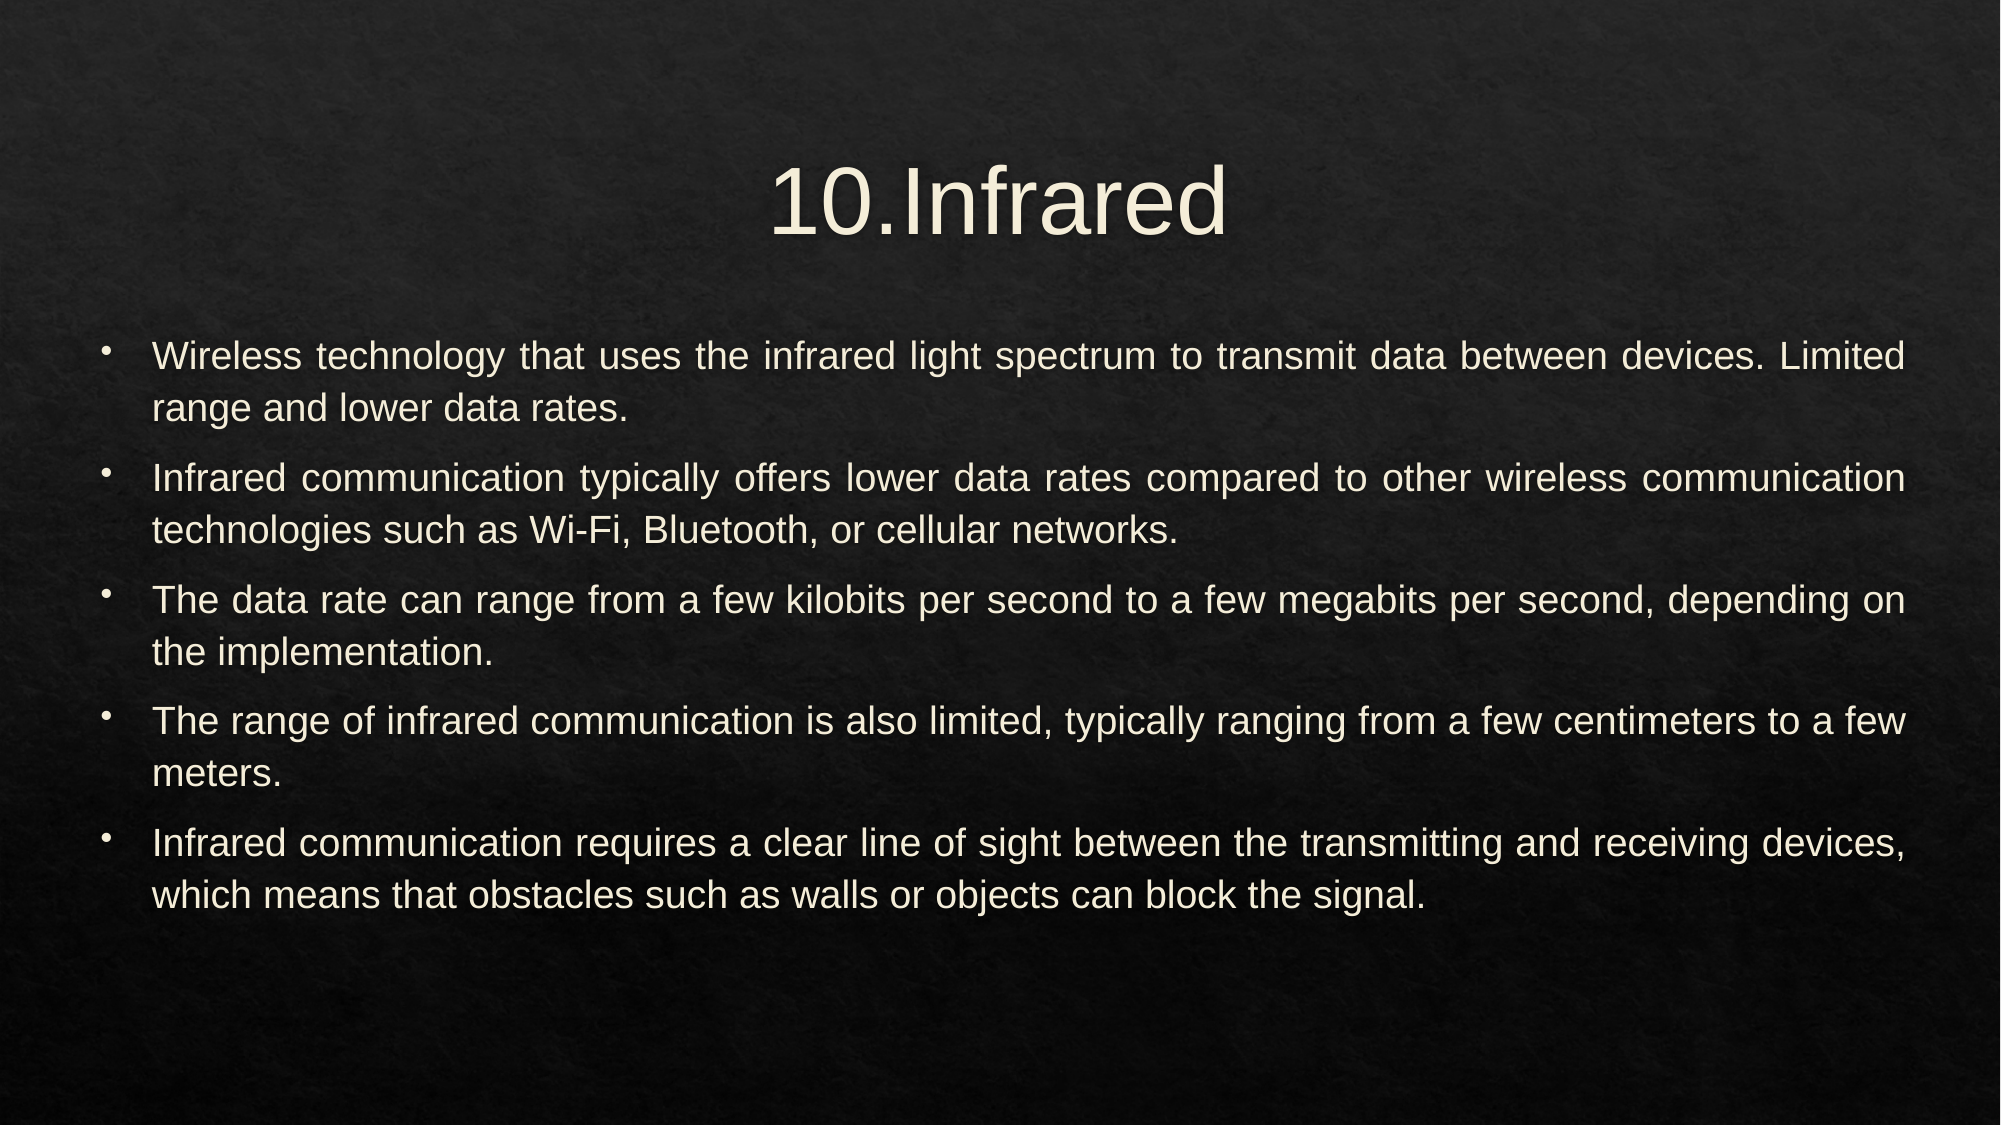

# 10.Infrared
Wireless technology that uses the infrared light spectrum to transmit data between devices. Limited range and lower data rates.
Infrared communication typically offers lower data rates compared to other wireless communication technologies such as Wi-Fi, Bluetooth, or cellular networks.
The data rate can range from a few kilobits per second to a few megabits per second, depending on the implementation.
The range of infrared communication is also limited, typically ranging from a few centimeters to a few meters.
Infrared communication requires a clear line of sight between the transmitting and receiving devices, which means that obstacles such as walls or objects can block the signal.